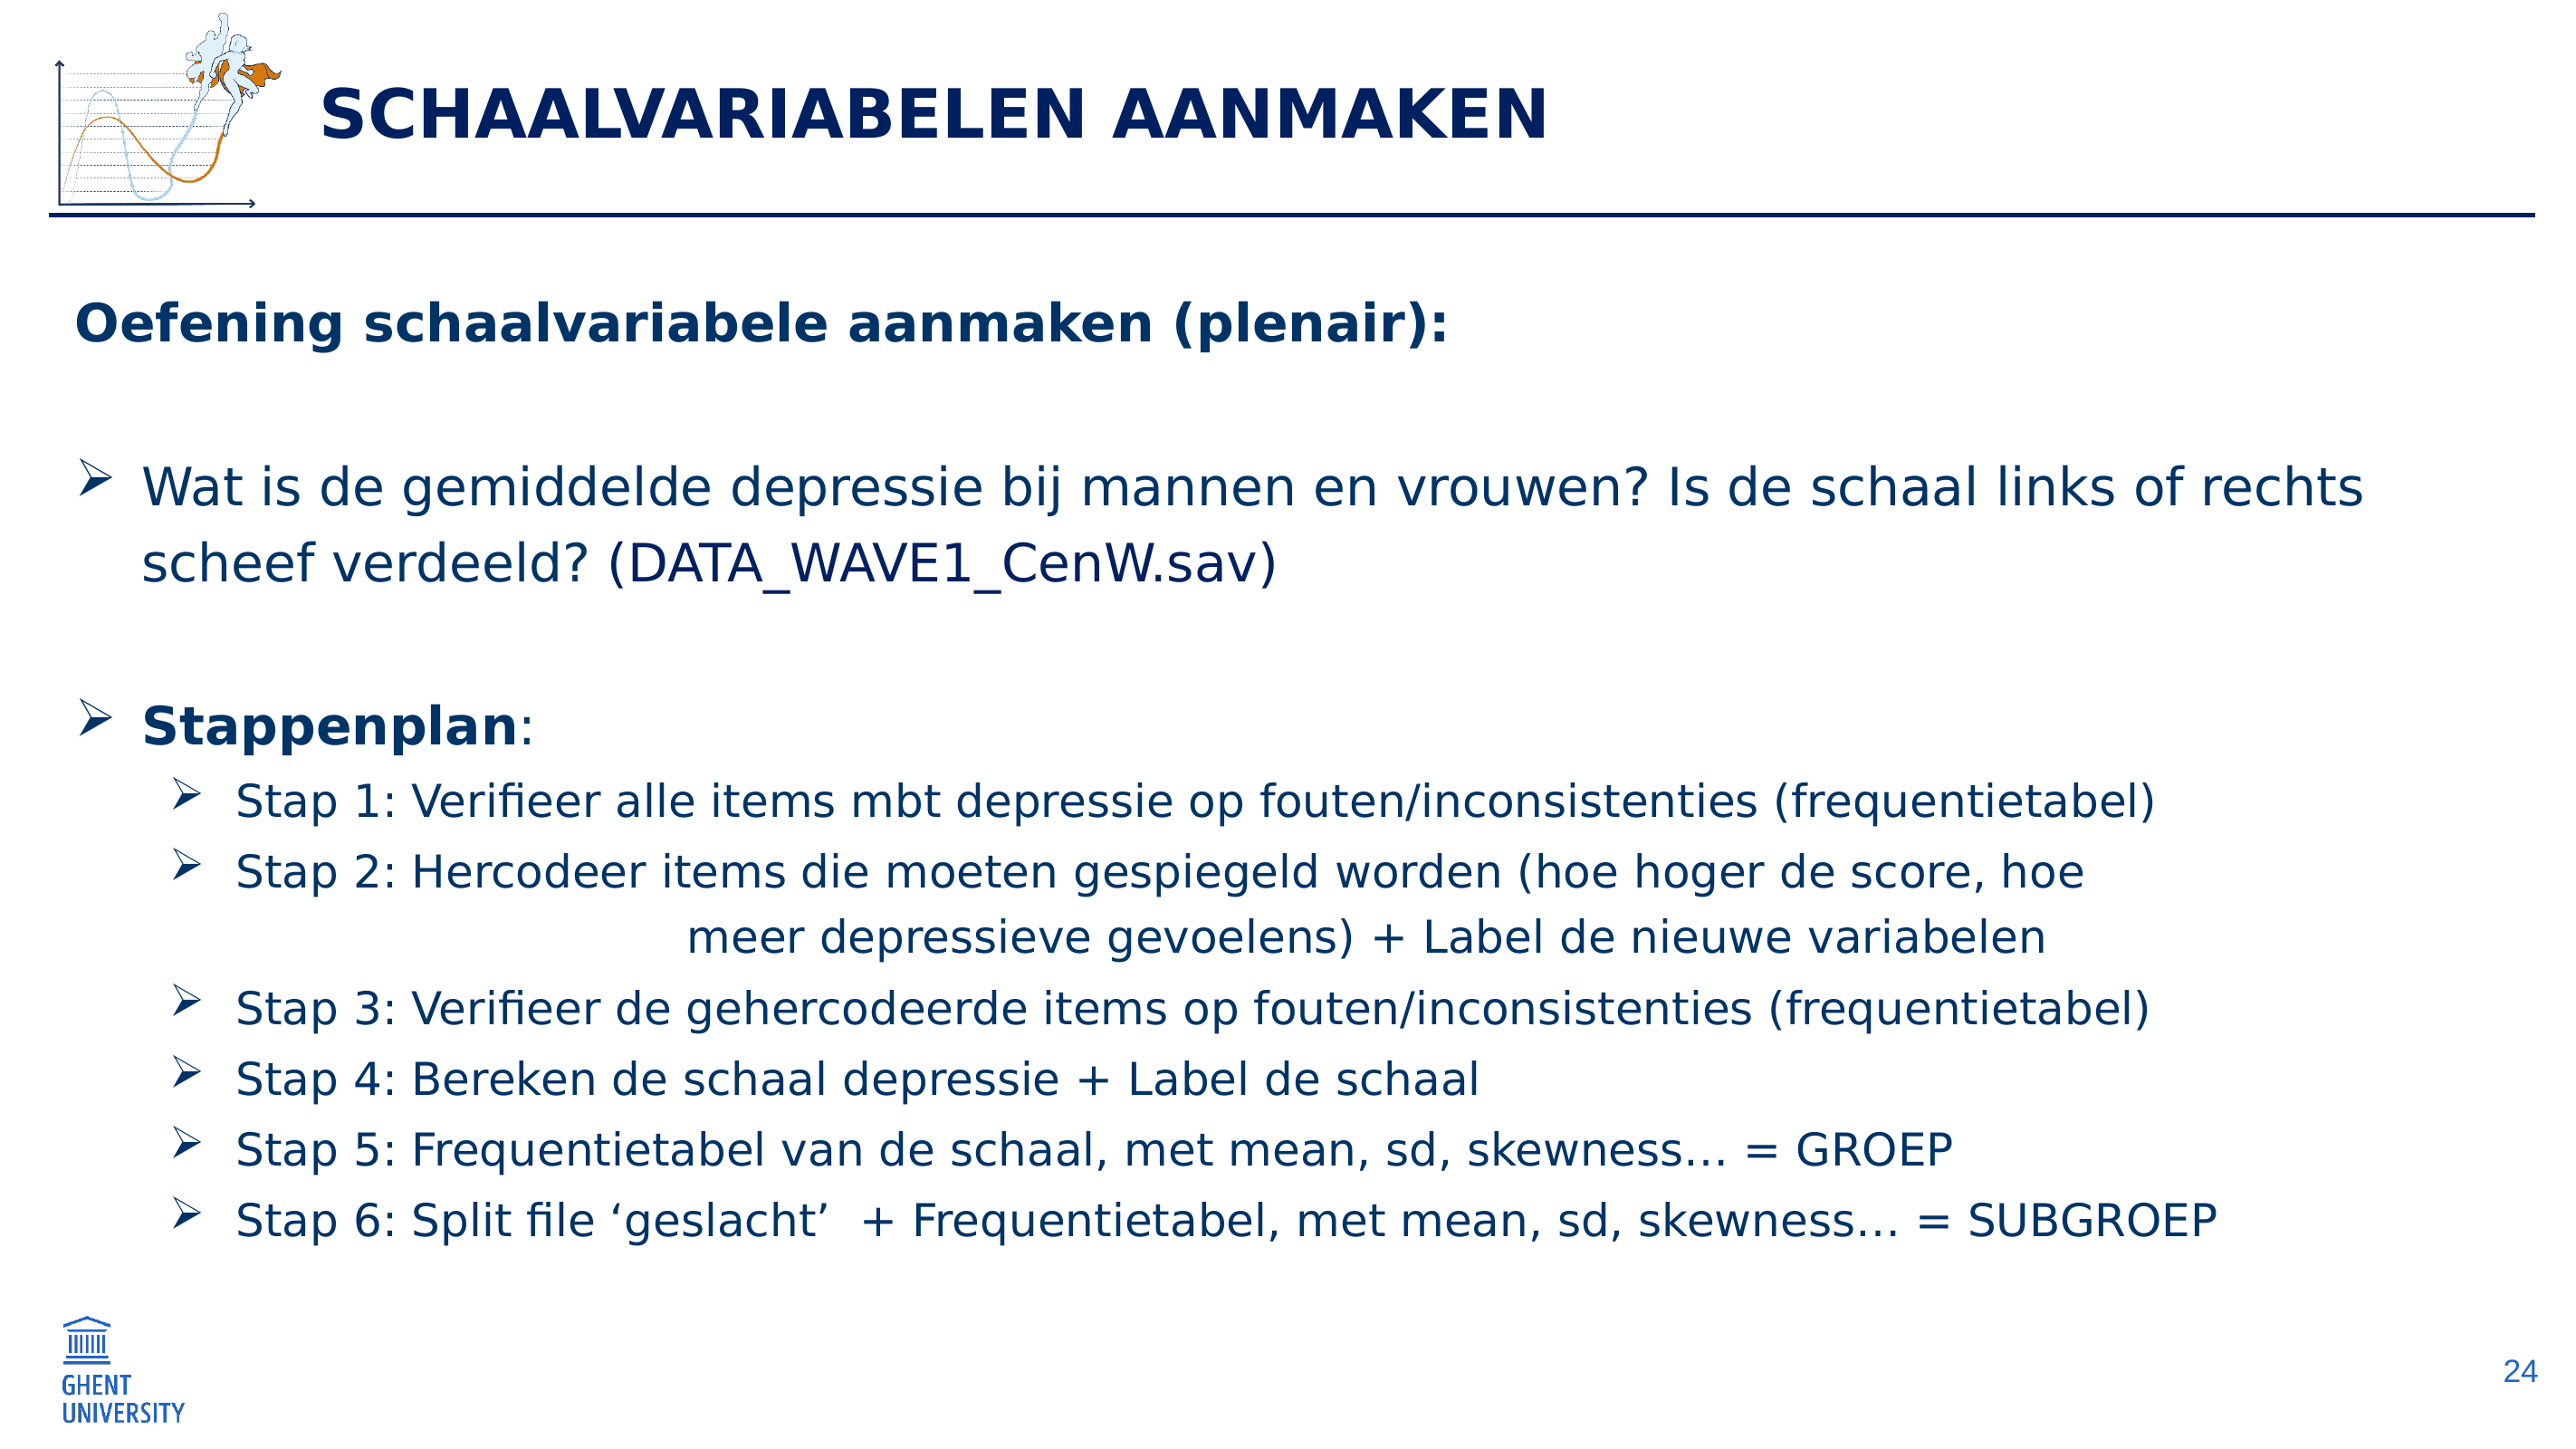

# Schaalvariabelen aanmaken
Oefening schaalvariabele aanmaken (plenair):

Wat is de gemiddelde depressie bij mannen en vrouwen? Is de schaal links of rechts scheef verdeeld? (DATA_WAVE1_CenW.sav)

Stappenplan:
Stap 1: Verifieer alle items mbt depressie op fouten/inconsistenties (frequentietabel)
Stap 2: Hercodeer items die moeten gespiegeld worden (hoe hoger de score, hoe 					  	   meer depressieve gevoelens) + Label de nieuwe variabelen
Stap 3: Verifieer de gehercodeerde items op fouten/inconsistenties (frequentietabel)
Stap 4: Bereken de schaal depressie + Label de schaal
Stap 5: Frequentietabel van de schaal, met mean, sd, skewness… = GROEP
Stap 6: Split file ‘geslacht’  + Frequentietabel, met mean, sd, skewness… = SUBGROEP

24